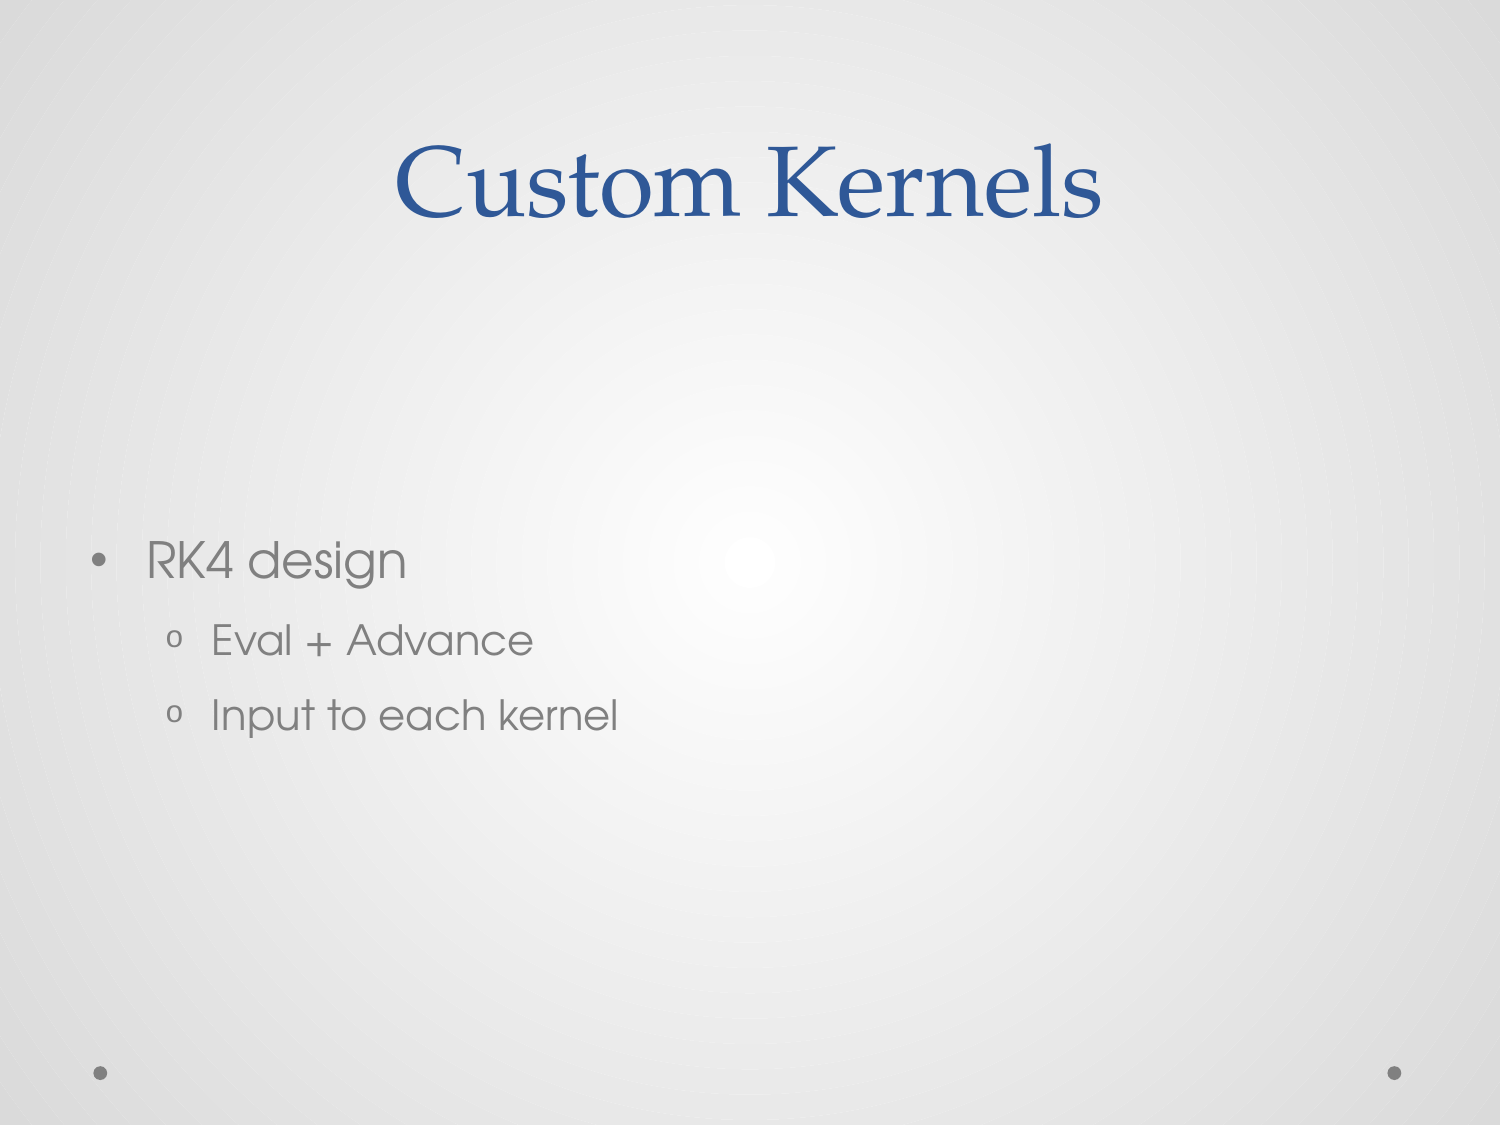

# Custom Kernels
RK4 design
Eval + Advance
Input to each kernel